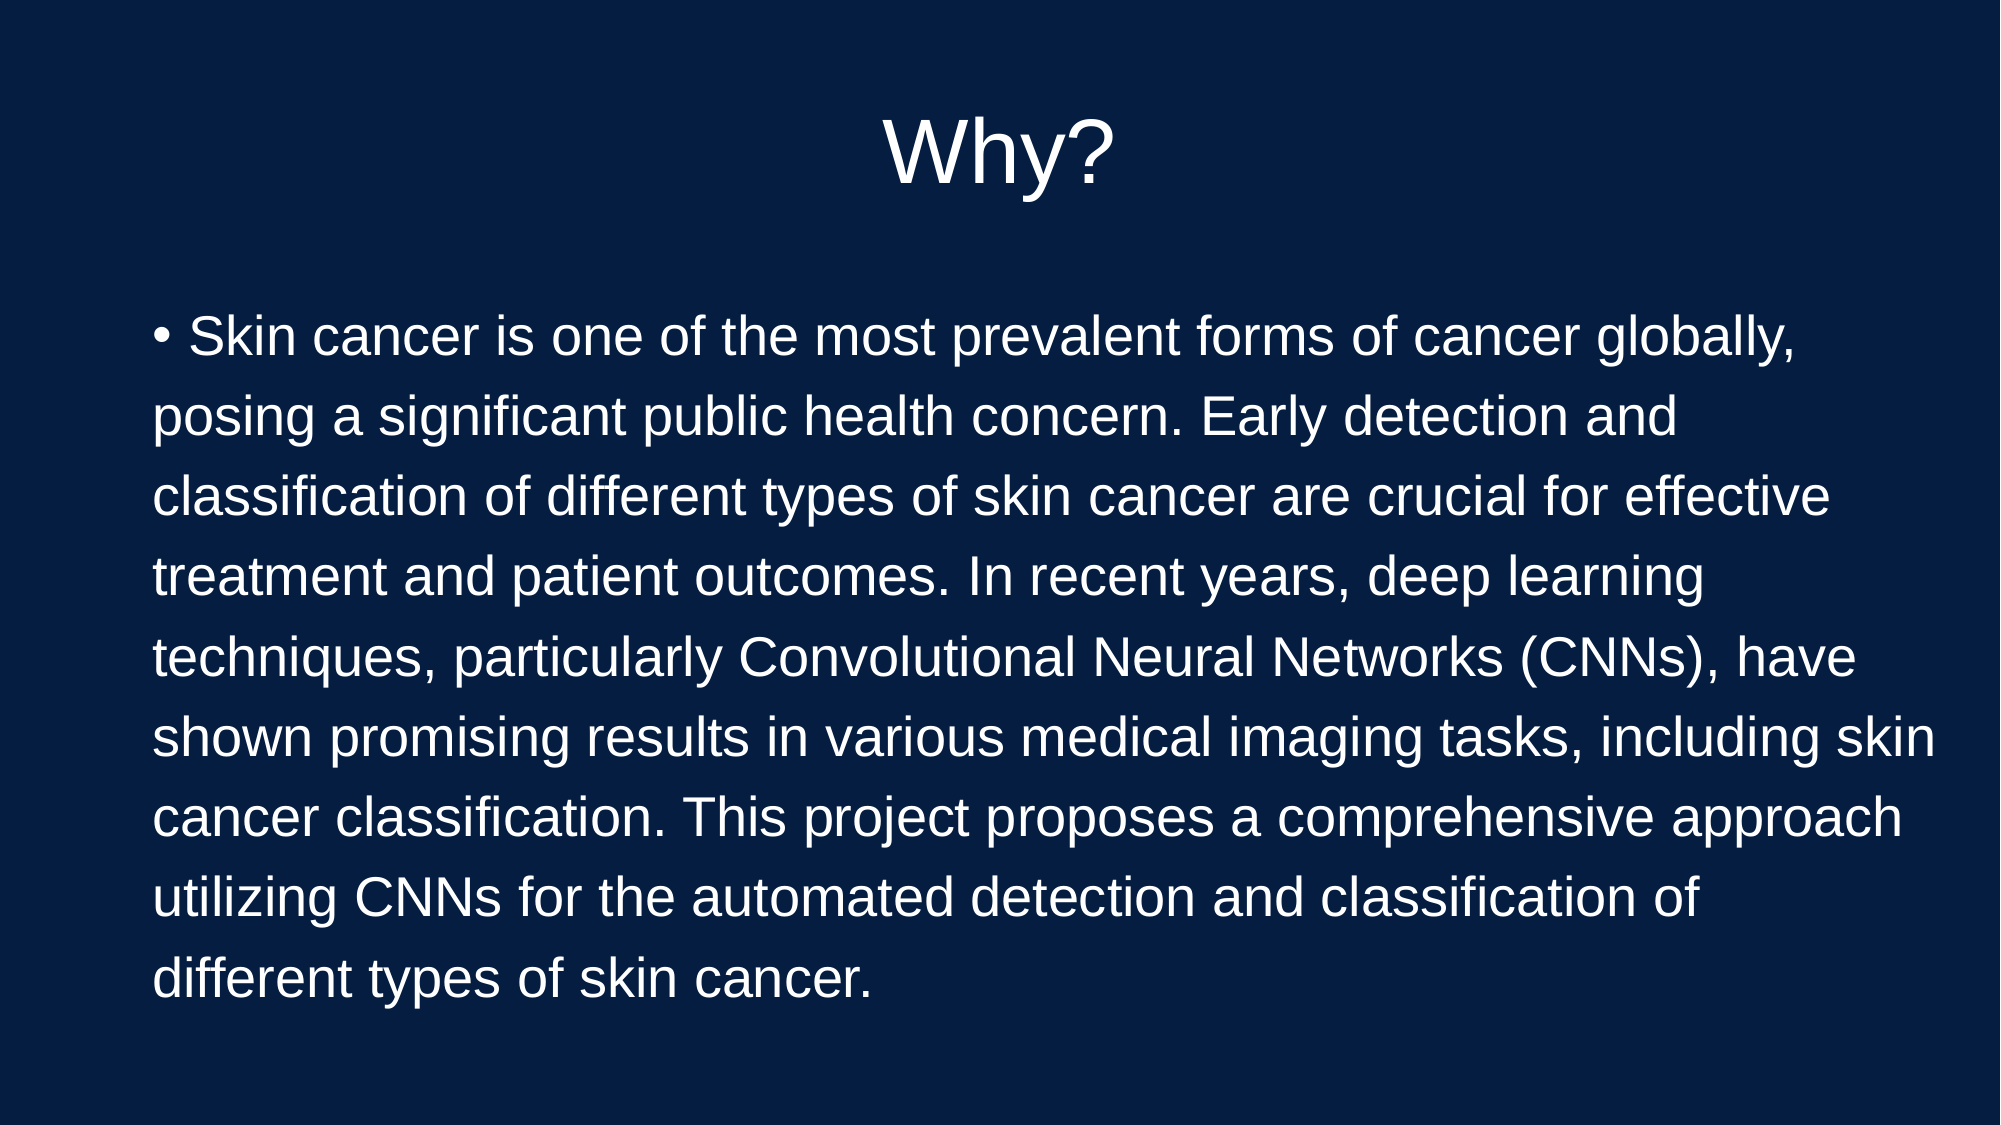

# Why?
Skin cancer is one of the most prevalent forms of cancer globally,
posing a significant public health concern. Early detection and
classification of different types of skin cancer are crucial for effective
treatment and patient outcomes. In recent years, deep learning
techniques, particularly Convolutional Neural Networks (CNNs), have
shown promising results in various medical imaging tasks, including skin
cancer classification. This project proposes a comprehensive approach
utilizing CNNs for the automated detection and classification of
different types of skin cancer.